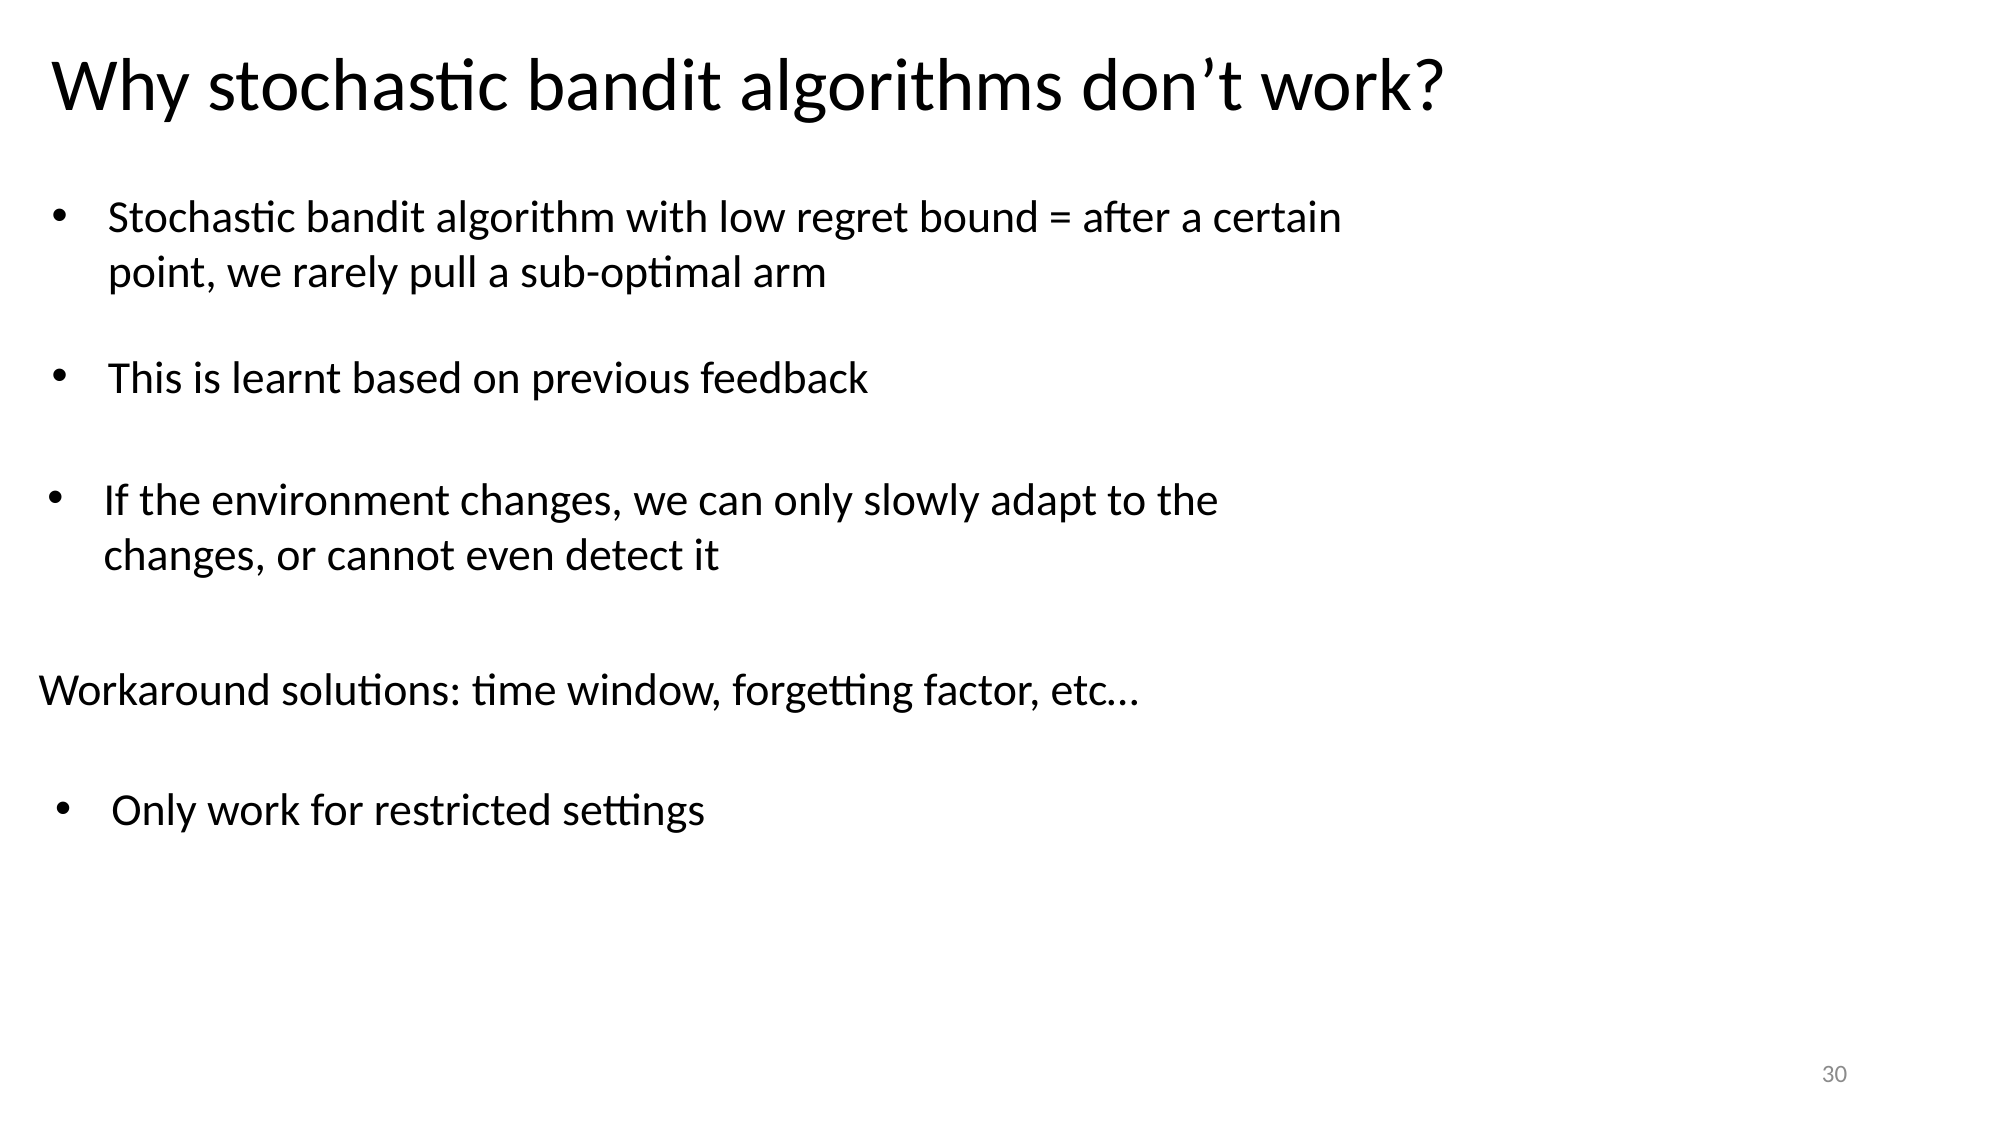

# Why stochastic bandit algorithms don’t work?
Stochastic bandit algorithm with low regret bound = after a certain point, we rarely pull a sub-optimal arm
This is learnt based on previous feedback
If the environment changes, we can only slowly adapt to the changes, or cannot even detect it
Workaround solutions: time window, forgetting factor, etc…
Only work for restricted settings
30